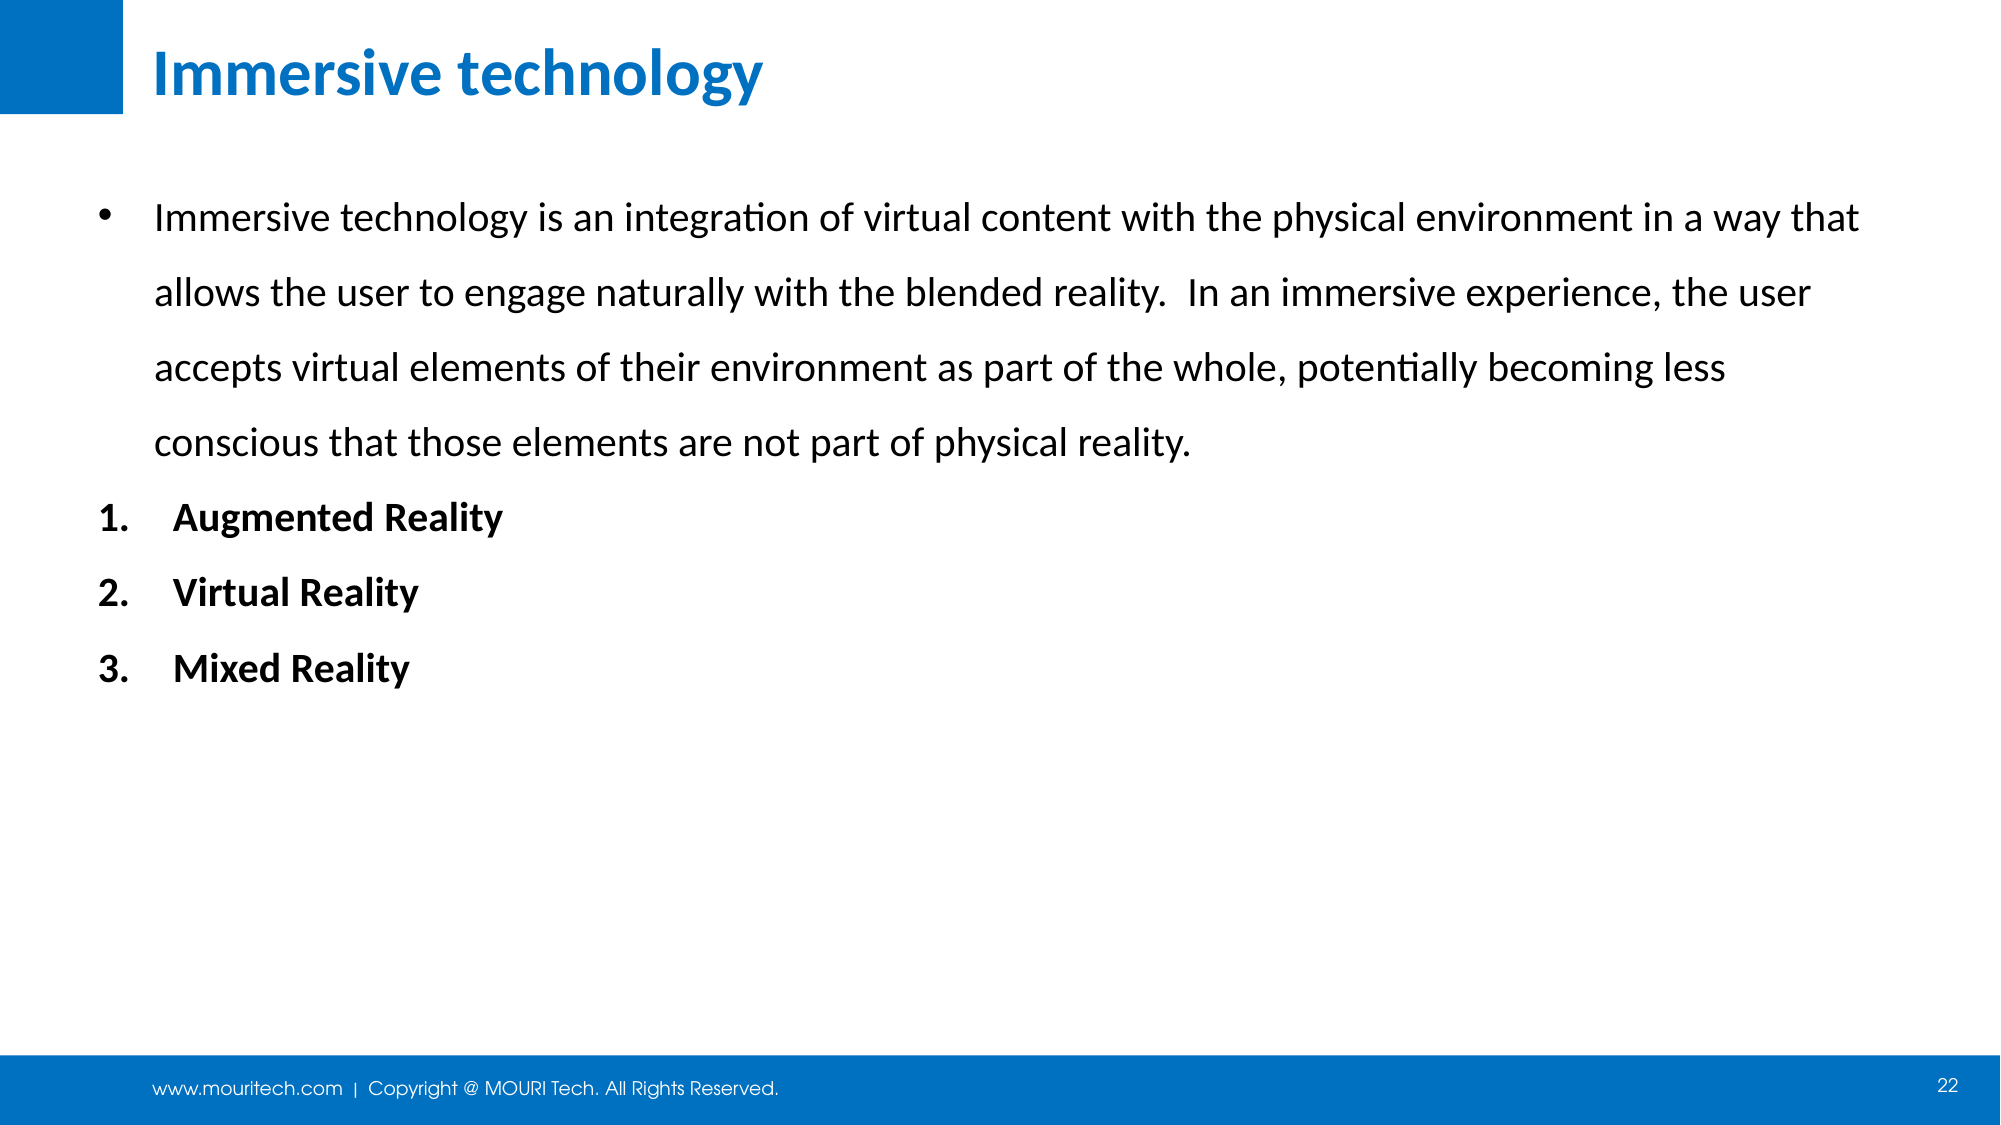

# Immersive technology
Immersive technology is an integration of virtual content with the physical environment in a way that allows the user to engage naturally with the blended reality.  In an immersive experience, the user accepts virtual elements of their environment as part of the whole, potentially becoming less conscious that those elements are not part of physical reality.
Augmented Reality
Virtual Reality
Mixed Reality